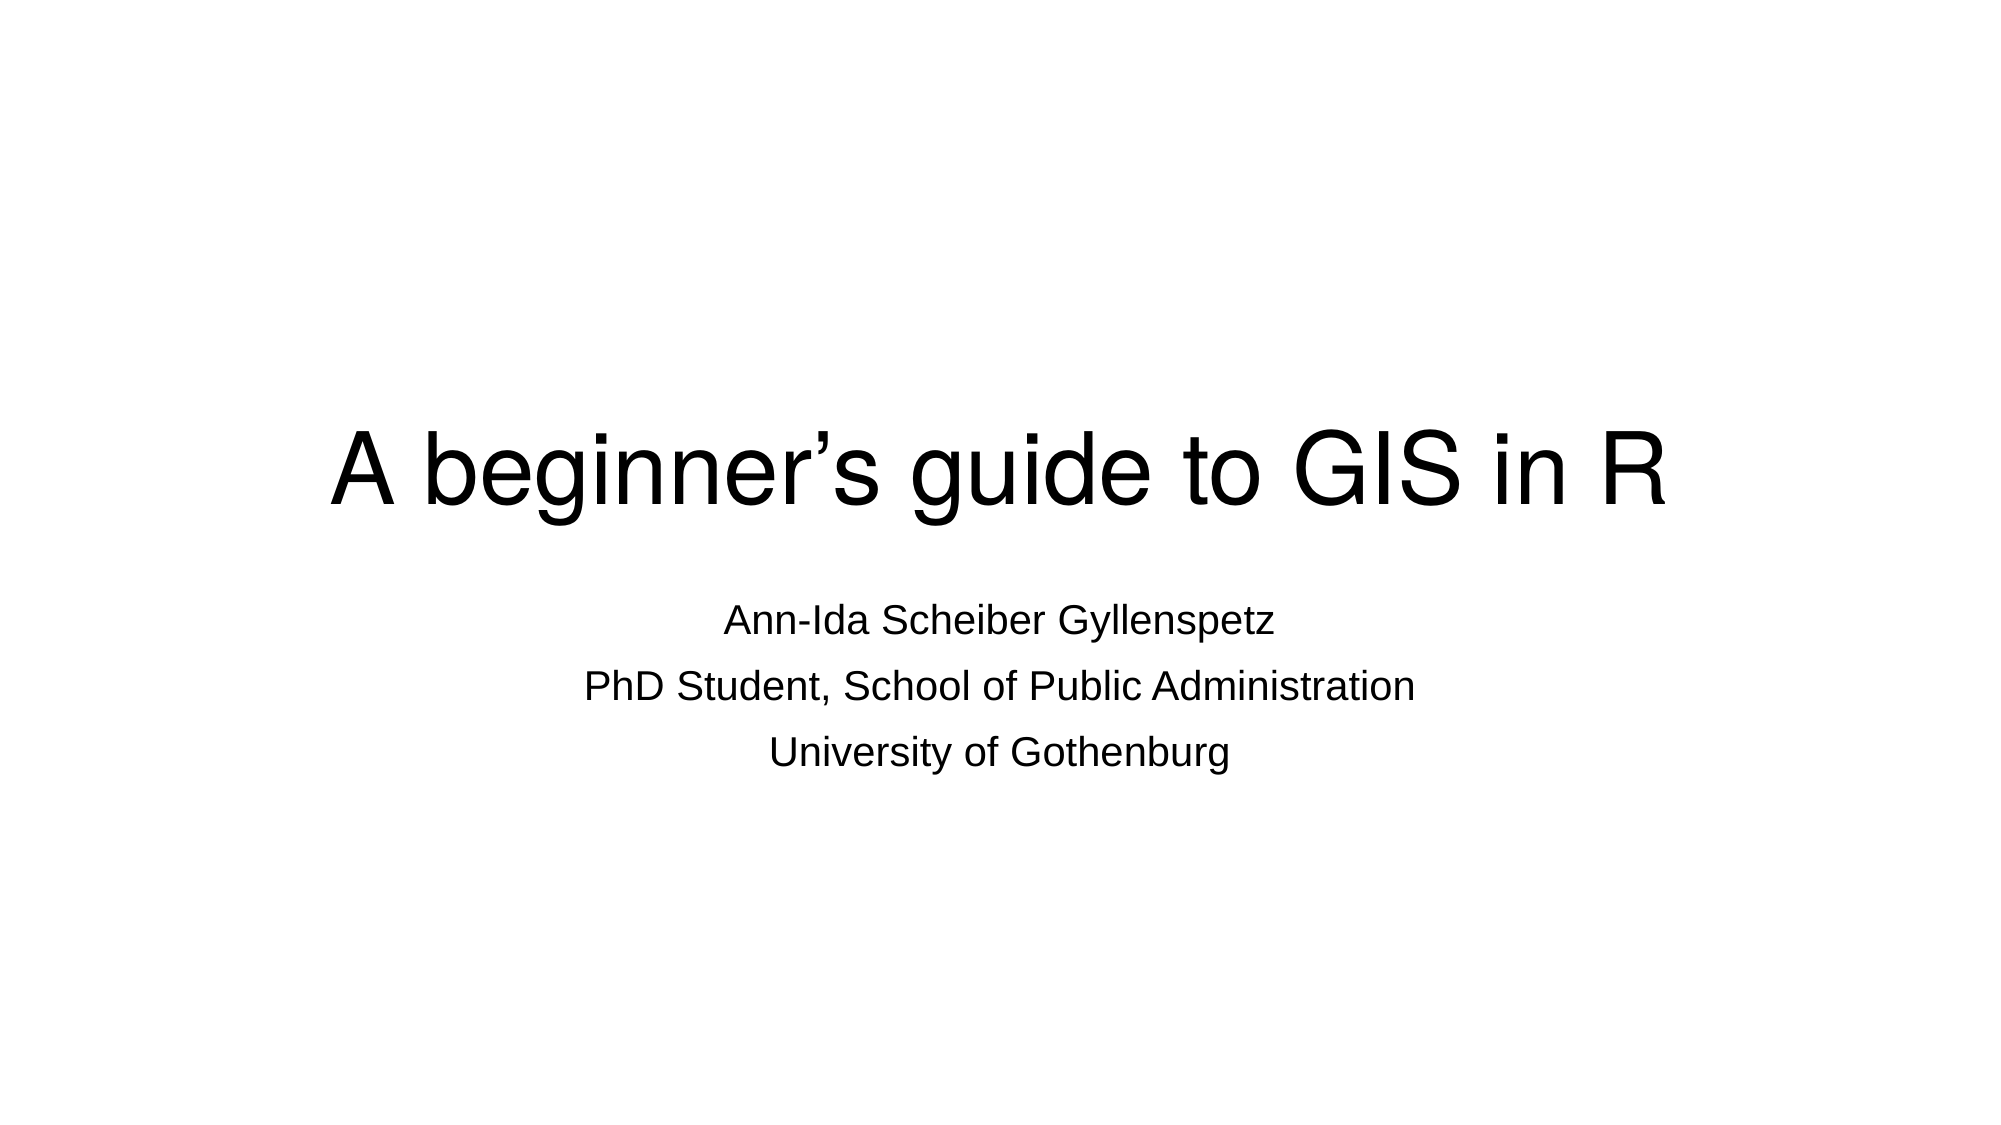

# A beginner’s guide to GIS in R
Ann-Ida Scheiber Gyllenspetz
PhD Student, School of Public Administration
University of Gothenburg